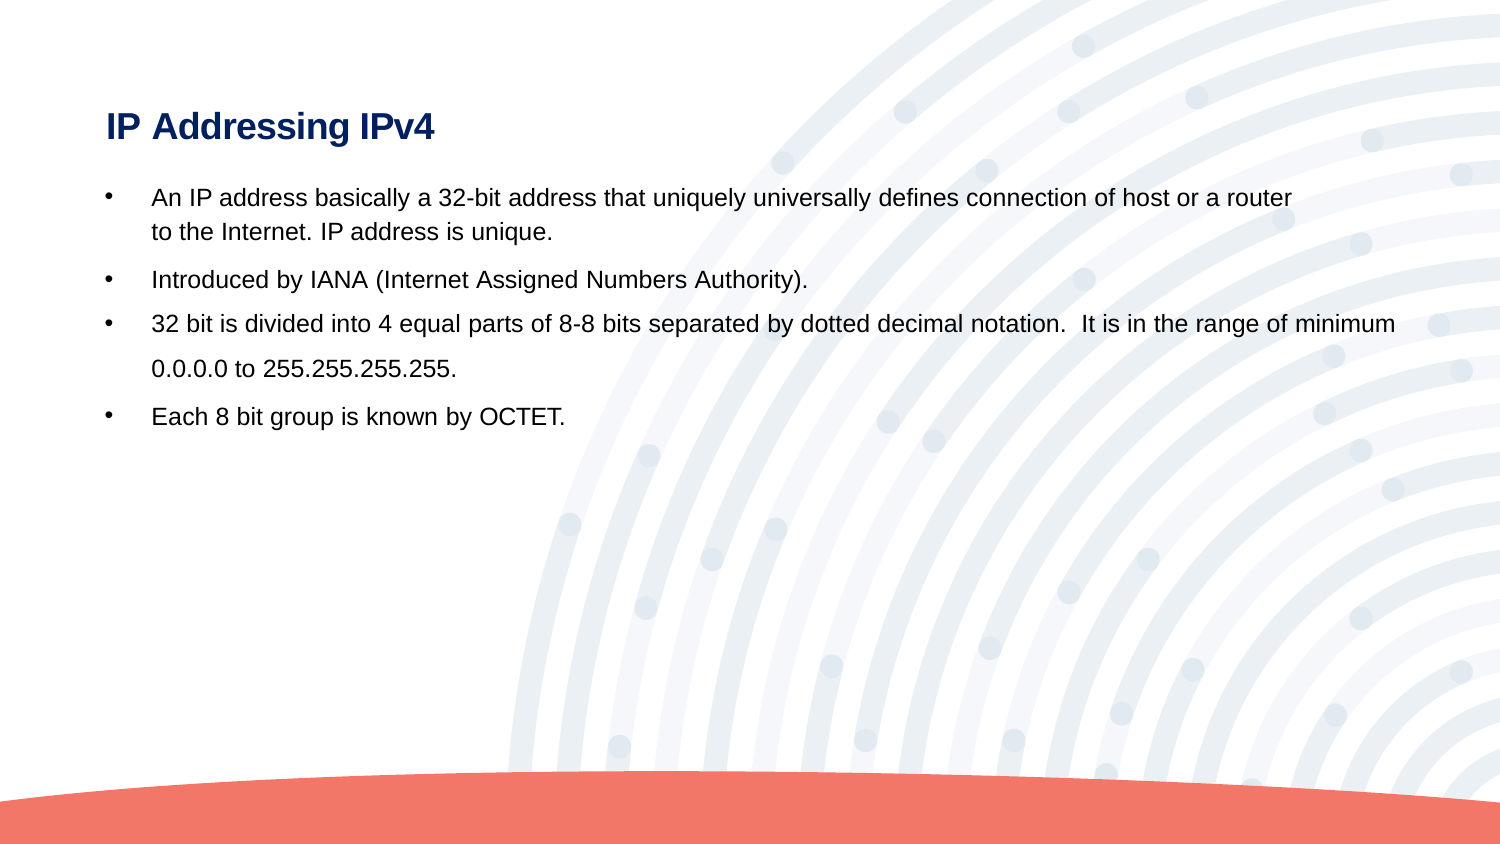

IP Addressing IPv4
An IP address basically a 32-bit address that uniquely universally defines connection of host or a router to the Internet. IP address is unique.
Introduced by IANA (Internet Assigned Numbers Authority).
32 bit is divided into 4 equal parts of 8-8 bits separated by dotted decimal notation.  It is in the range of minimum 0.0.0.0 to 255.255.255.255.
Each 8 bit group is known by OCTET.